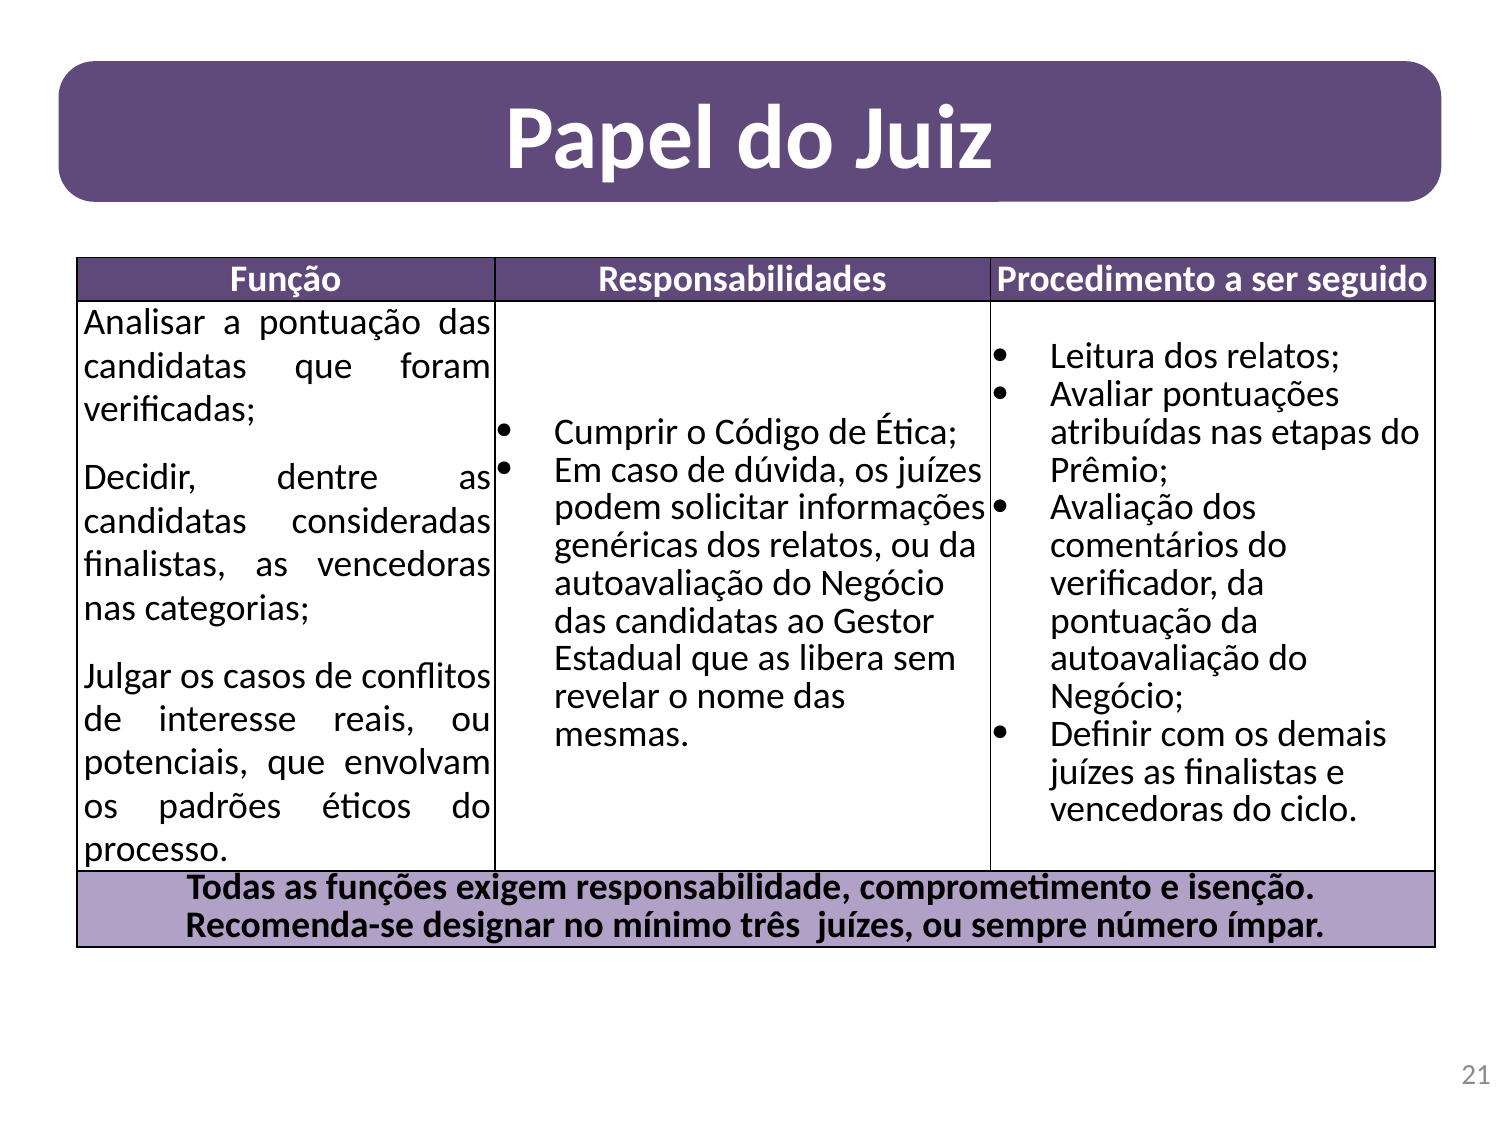

#
Papel do Juiz
| Função | Responsabilidades | Procedimento a ser seguido |
| --- | --- | --- |
| Analisar a pontuação das candidatas que foram verificadas; Decidir, dentre as candidatas consideradas finalistas, as vencedoras nas categorias; Julgar os casos de conflitos de interesse reais, ou potenciais, que envolvam os padrões éticos do processo. | Cumprir o Código de Ética; Em caso de dúvida, os juízes podem solicitar informações genéricas dos relatos, ou da autoavaliação do Negócio das candidatas ao Gestor Estadual que as libera sem revelar o nome das mesmas. | Leitura dos relatos; Avaliar pontuações atribuídas nas etapas do Prêmio; Avaliação dos comentários do verificador, da pontuação da autoavaliação do Negócio; Definir com os demais juízes as finalistas e vencedoras do ciclo. |
| Todas as funções exigem responsabilidade, comprometimento e isenção. Recomenda-se designar no mínimo três juízes, ou sempre número ímpar. |  |  |
21